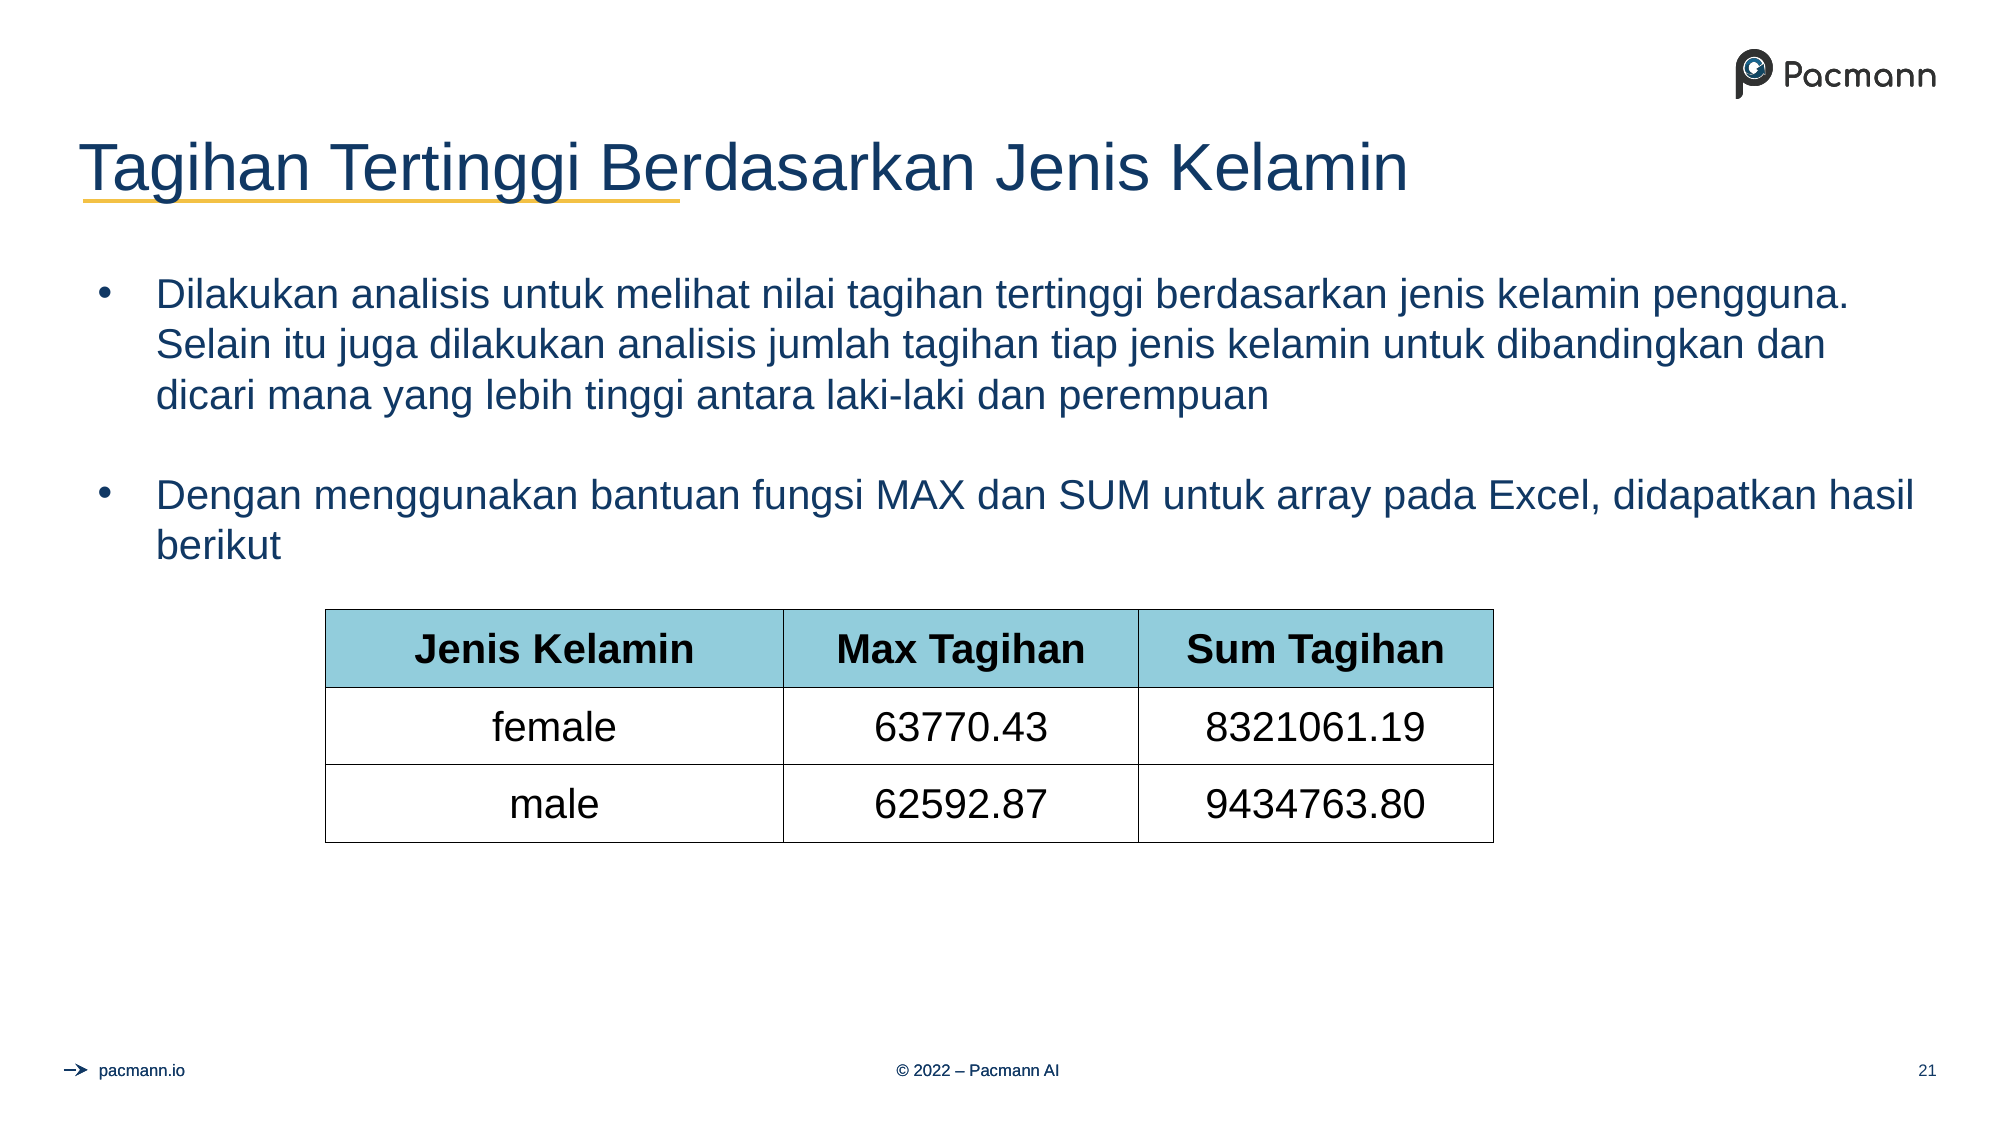

# Tagihan Tertinggi Berdasarkan Jenis Kelamin
Dilakukan analisis untuk melihat nilai tagihan tertinggi berdasarkan jenis kelamin pengguna. Selain itu juga dilakukan analisis jumlah tagihan tiap jenis kelamin untuk dibandingkan dan dicari mana yang lebih tinggi antara laki-laki dan perempuan

Dengan menggunakan bantuan fungsi MAX dan SUM untuk array pada Excel, didapatkan hasil berikut
| Jenis Kelamin | Max Tagihan | Sum Tagihan |
| --- | --- | --- |
| female | 63770.43 | 8321061.19 |
| male | 62592.87 | 9434763.80 |